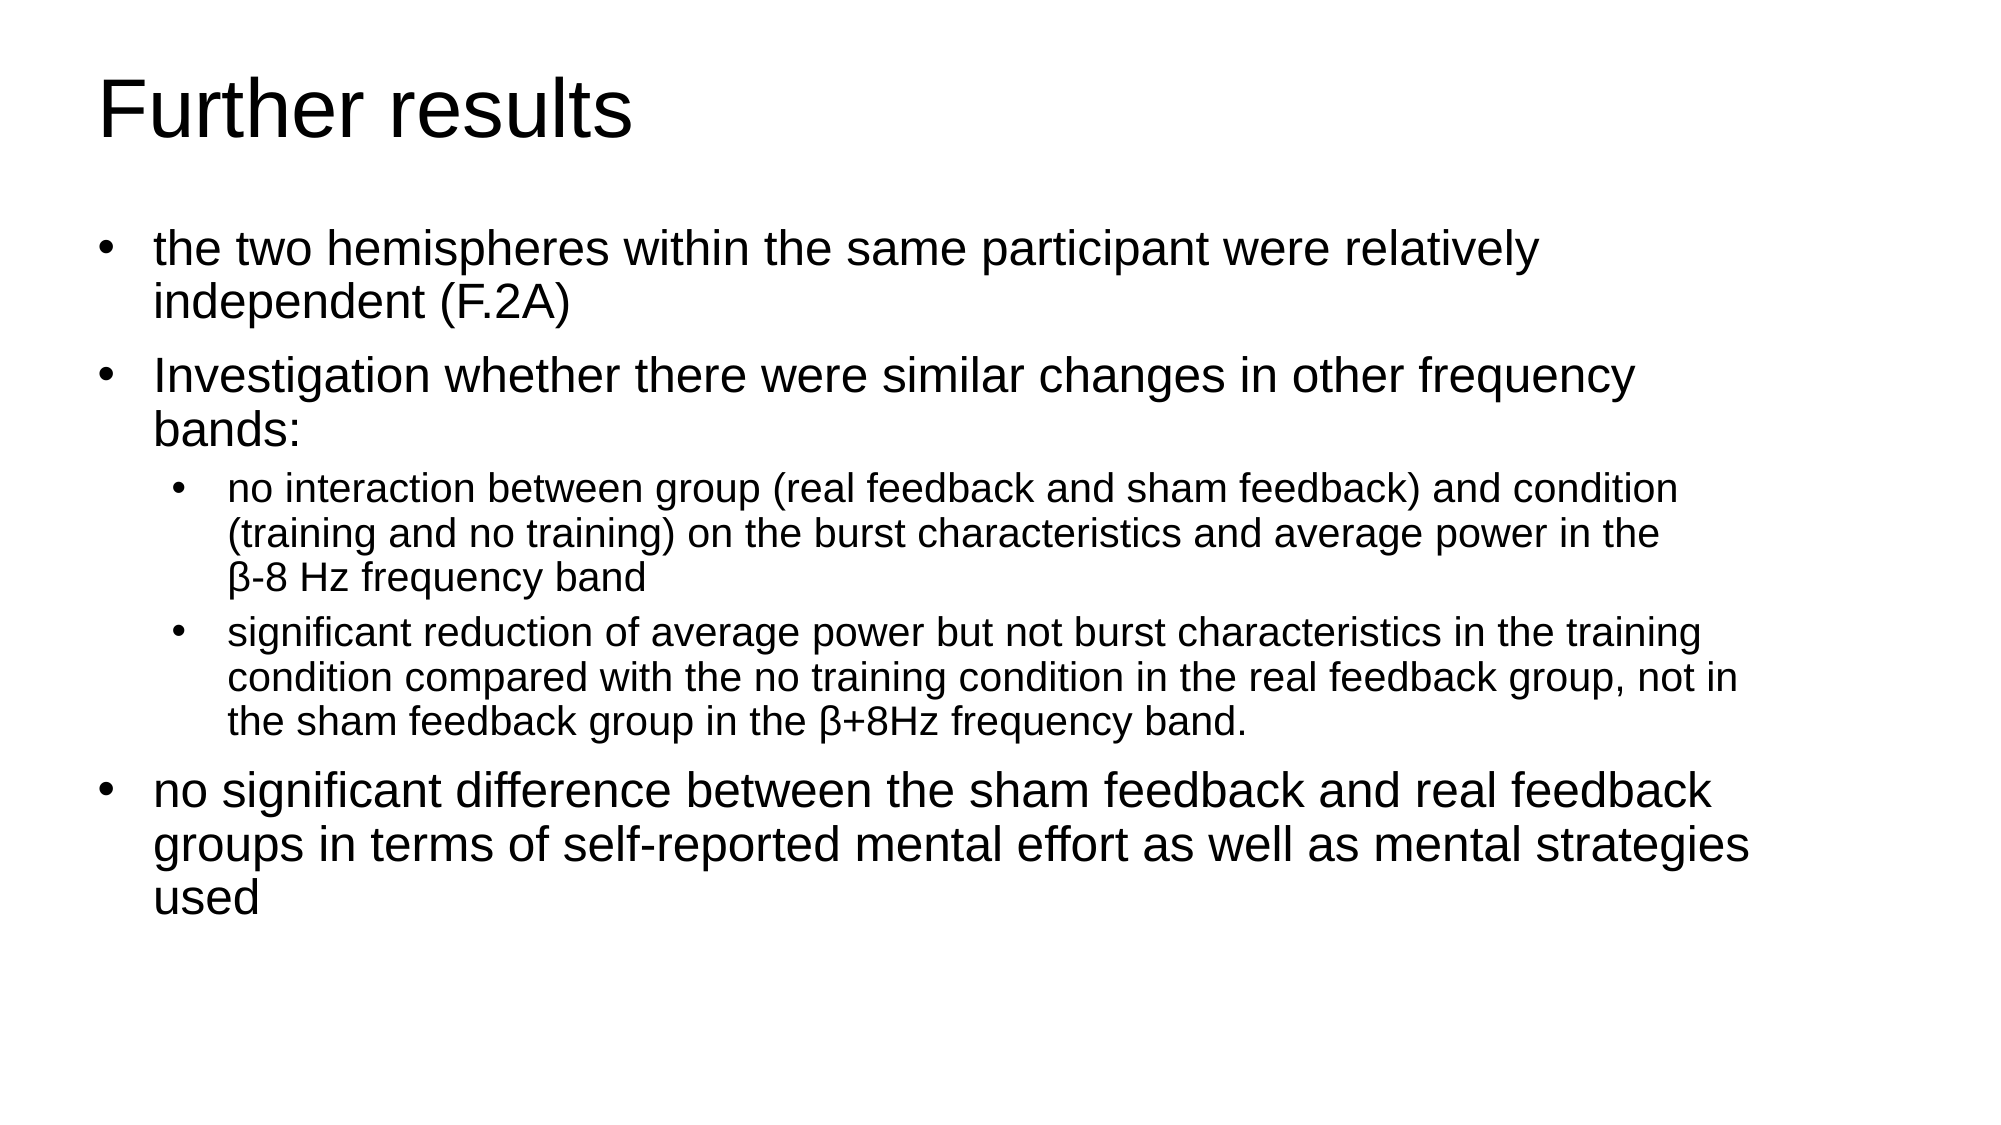

# Further results
the two hemispheres within the same participant were relatively independent (F.2A)
Investigation whether there were similar changes in other frequency bands:
no interaction between group (real feedback and sham feedback) and condition (training and no training) on the burst characteristics and average power in the         β-8 Hz frequency band
significant reduction of average power but not burst characteristics in the training condition compared with the no training condition in the real feedback group, not in the sham feedback group in the β+8Hz frequency band.
no significant difference between the sham feedback and real feedback groups in terms of self-reported mental effort as well as mental strategies used